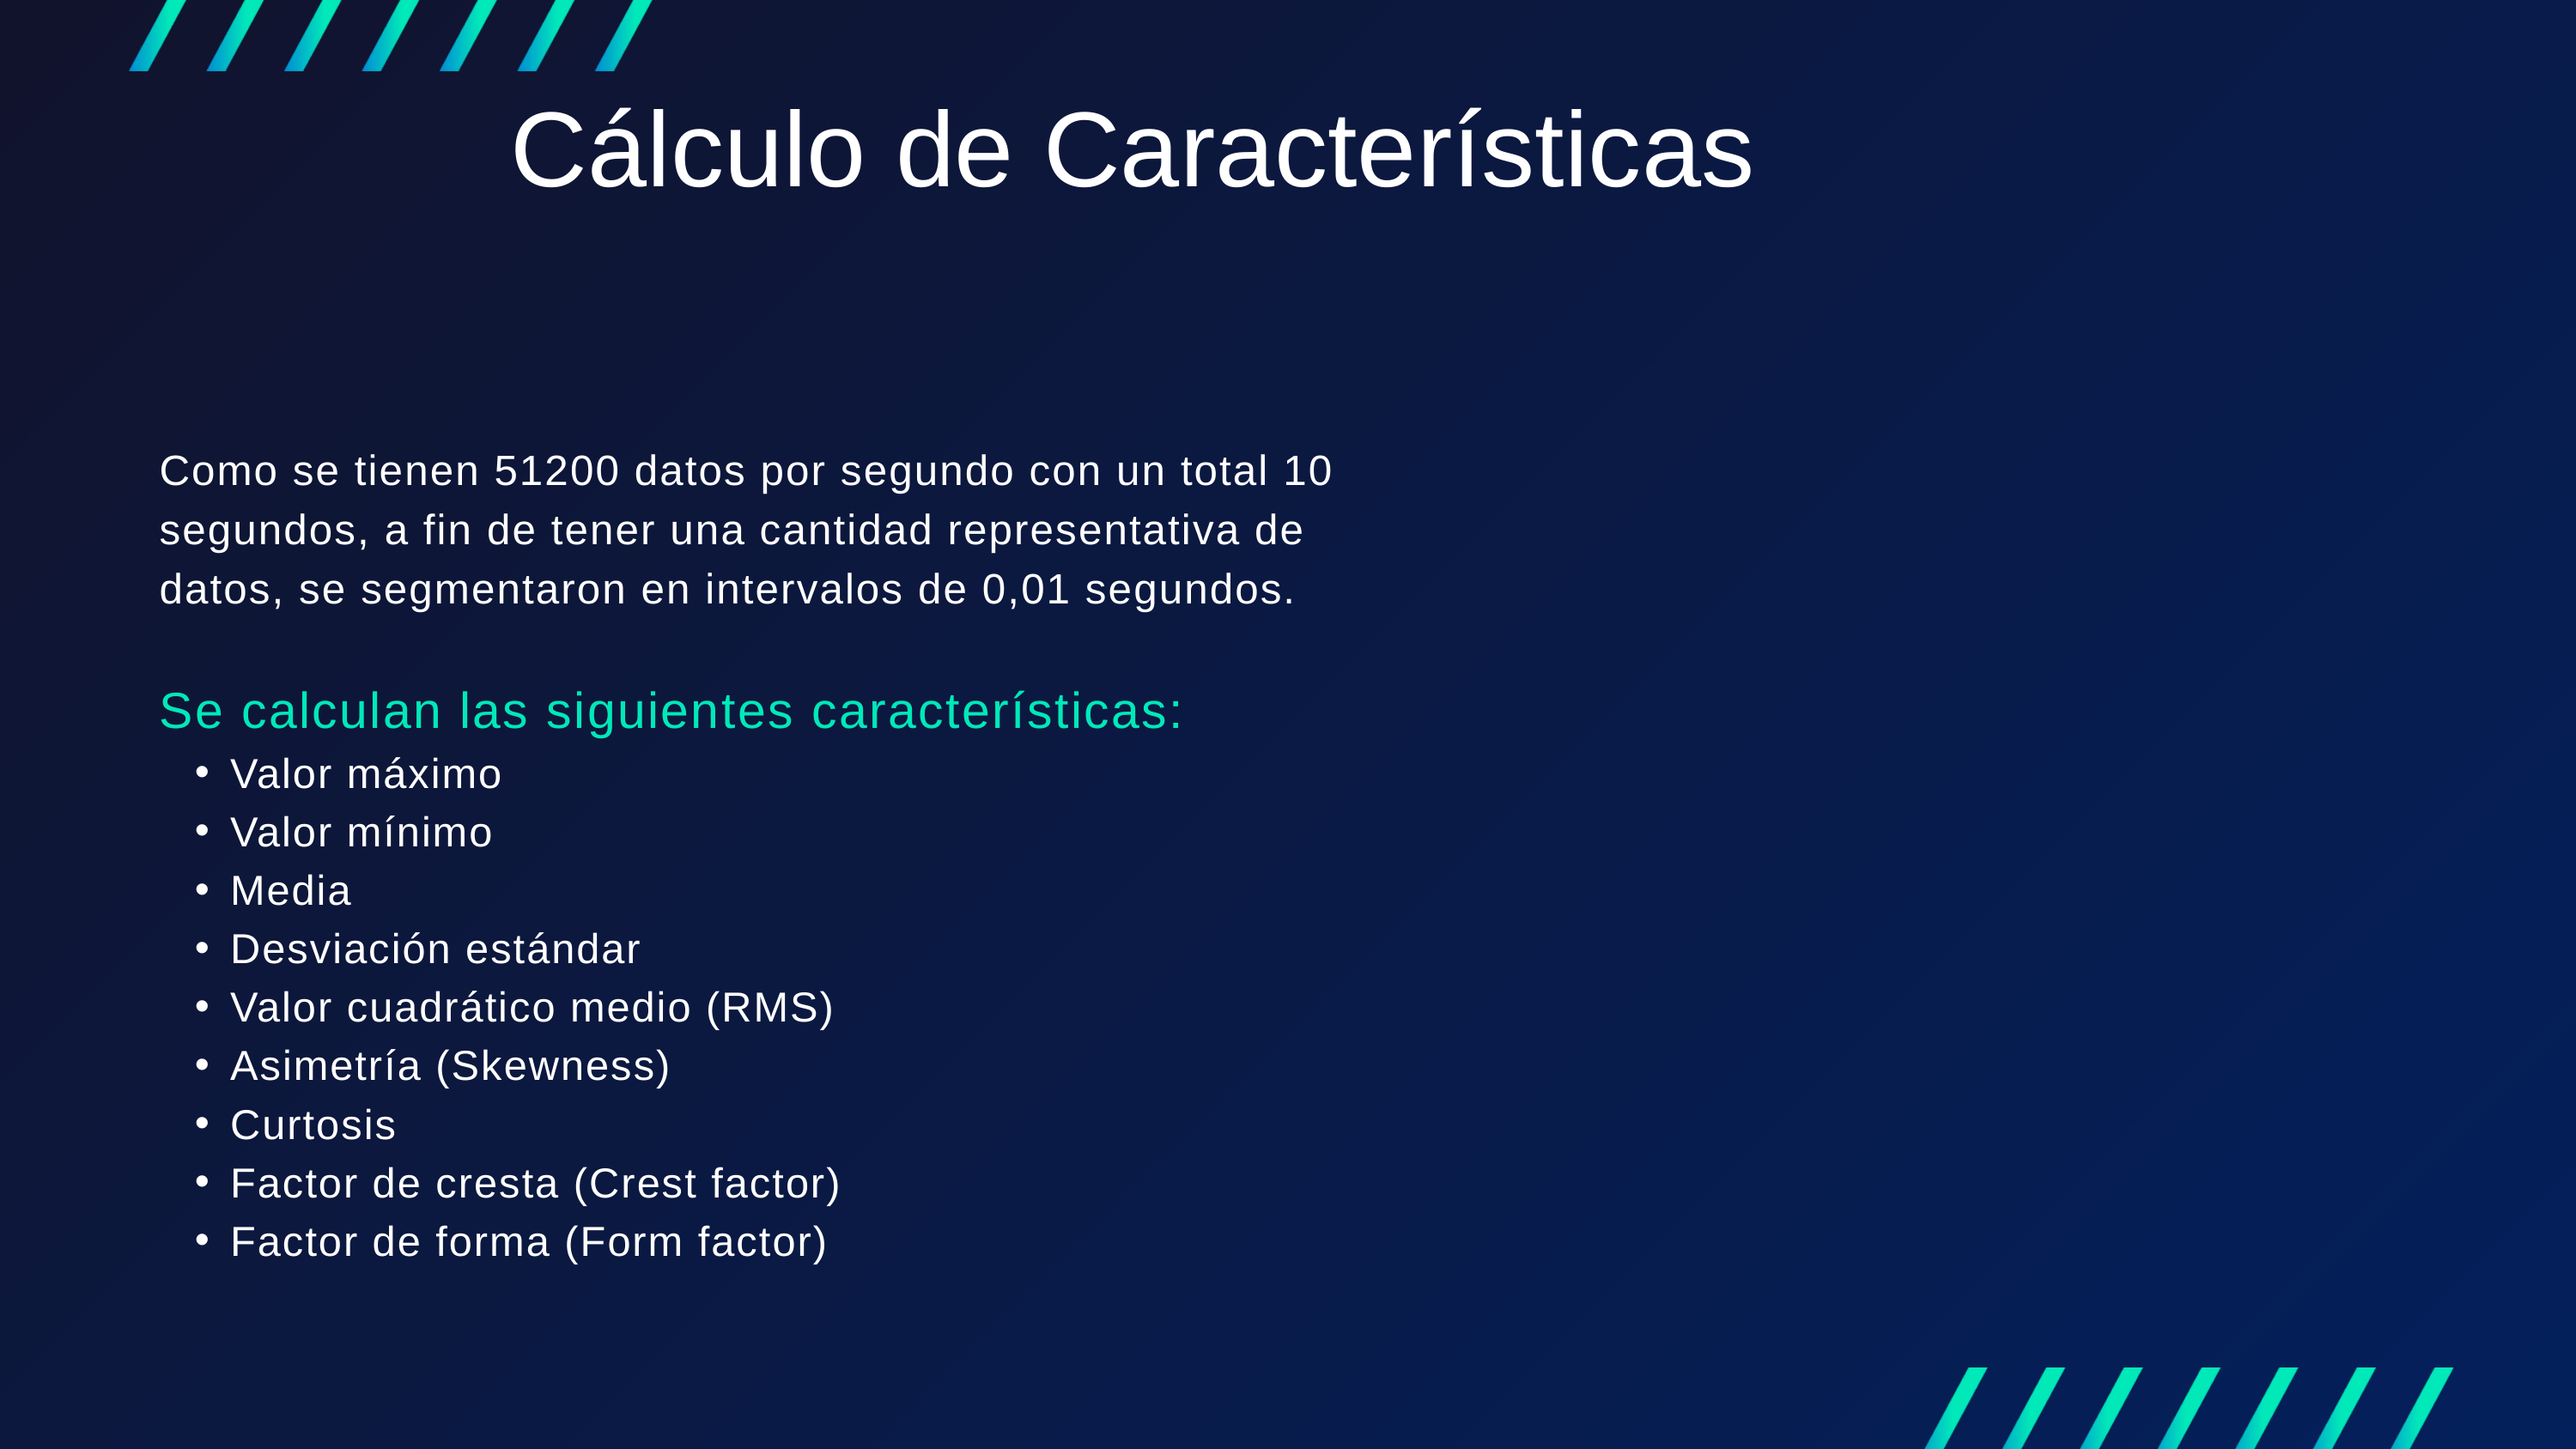

Cálculo de Características
Como se tienen 51200 datos por segundo con un total 10 segundos, a fin de tener una cantidad representativa de datos, se segmentaron en intervalos de 0,01 segundos.
Se calculan las siguientes características:
Valor máximo
Valor mínimo
Media
Desviación estándar
Valor cuadrático medio (RMS)
Asimetría (Skewness)
Curtosis
Factor de cresta (Crest factor)
Factor de forma (Form factor)